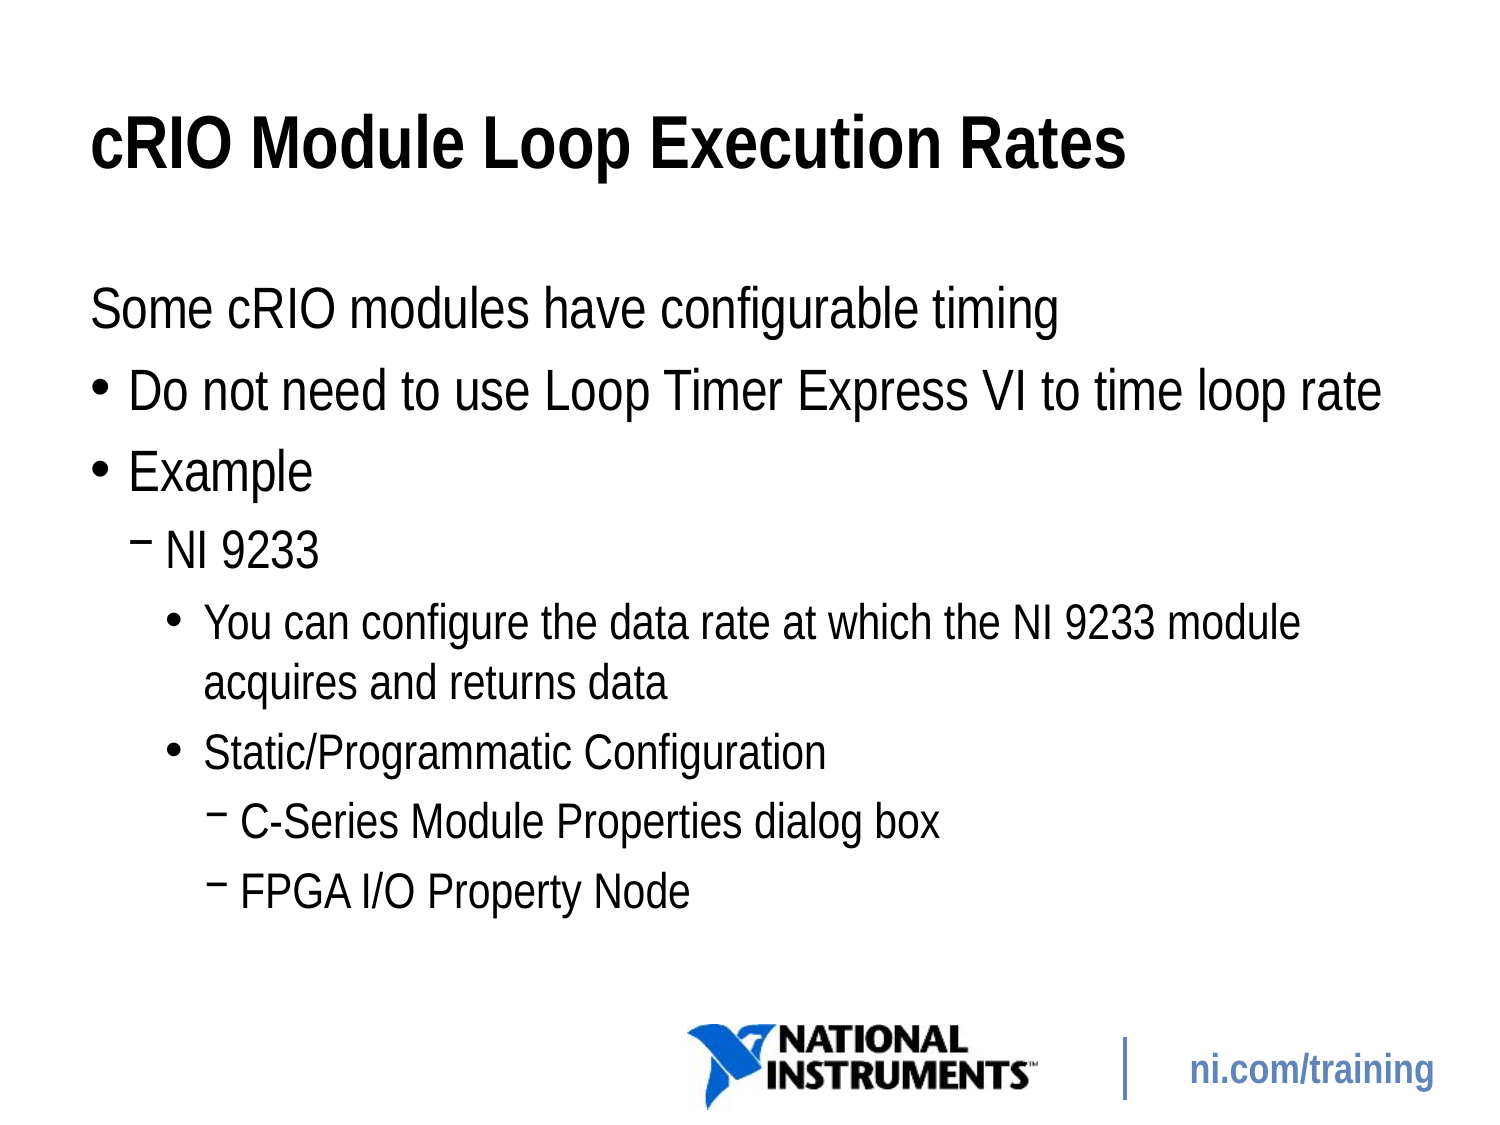

# cRIO Module Loop Execution Rates
Some cRIO modules have configurable timing
Do not need to use Loop Timer Express VI to time loop rate
Example
NI 9233
You can configure the data rate at which the NI 9233 module acquires and returns data
Static/Programmatic Configuration
C-Series Module Properties dialog box
FPGA I/O Property Node